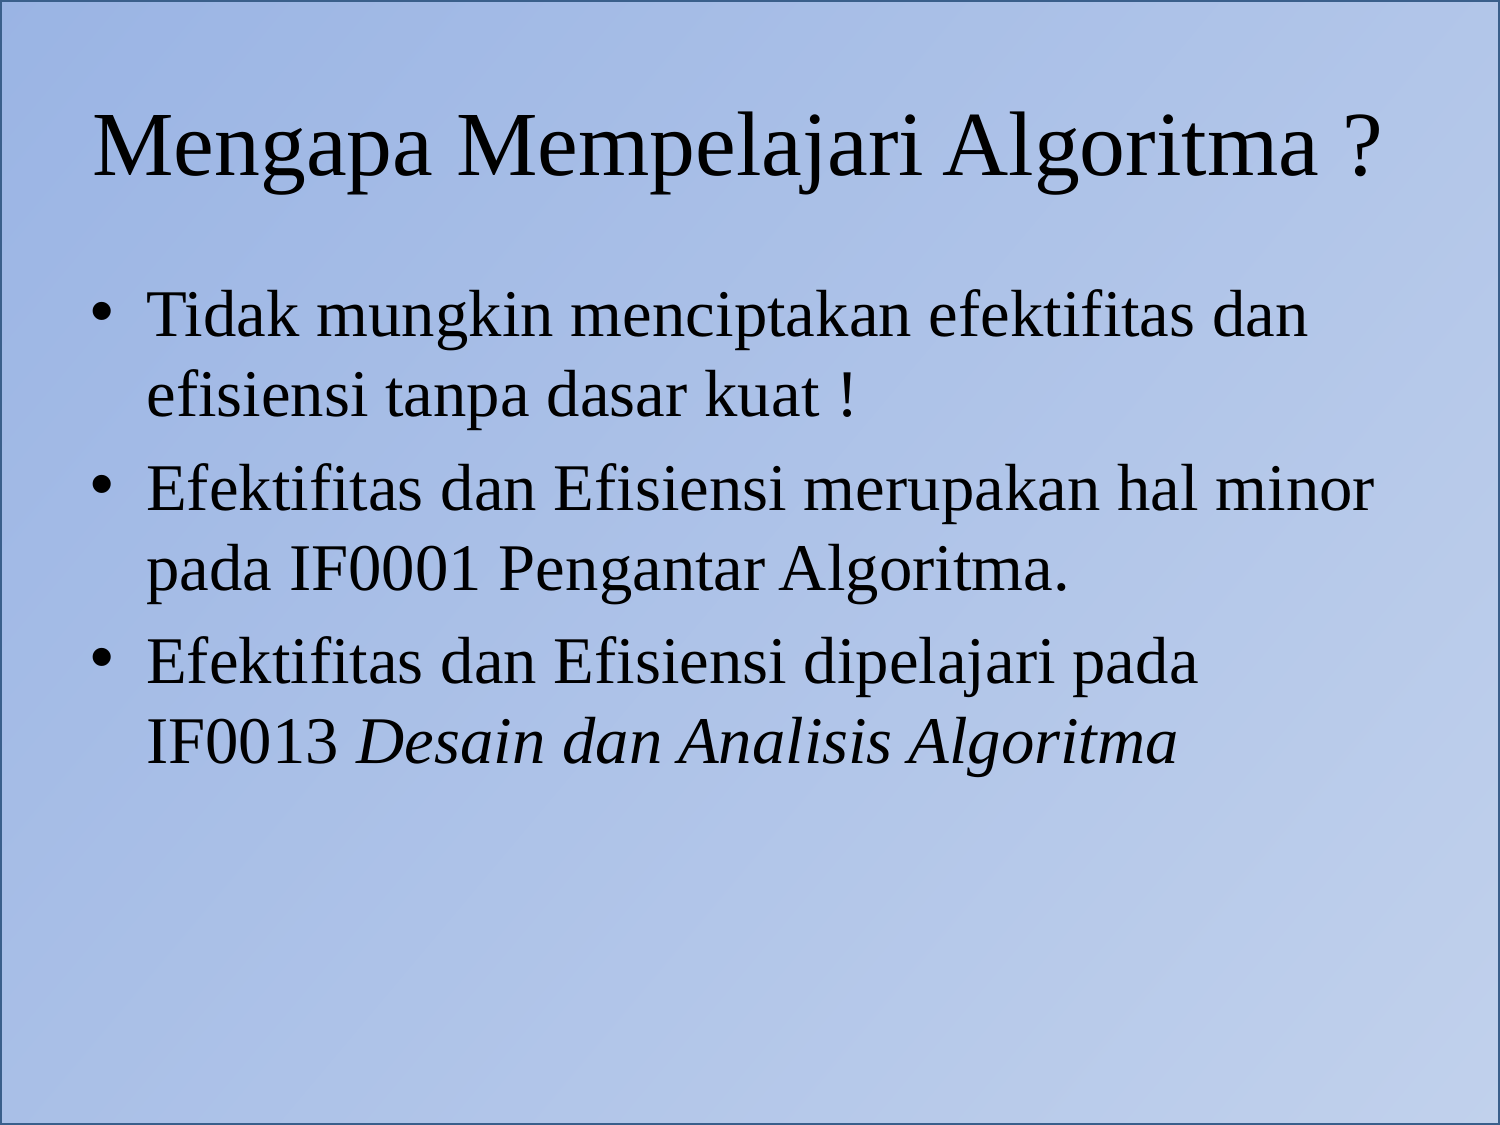

# Mengapa Mempelajari Algoritma ?
Tidak mungkin menciptakan efektifitas dan efisiensi tanpa dasar kuat !
Efektifitas dan Efisiensi merupakan hal minor pada IF0001 Pengantar Algoritma.
Efektifitas dan Efisiensi dipelajari pada IF0013 Desain dan Analisis Algoritma